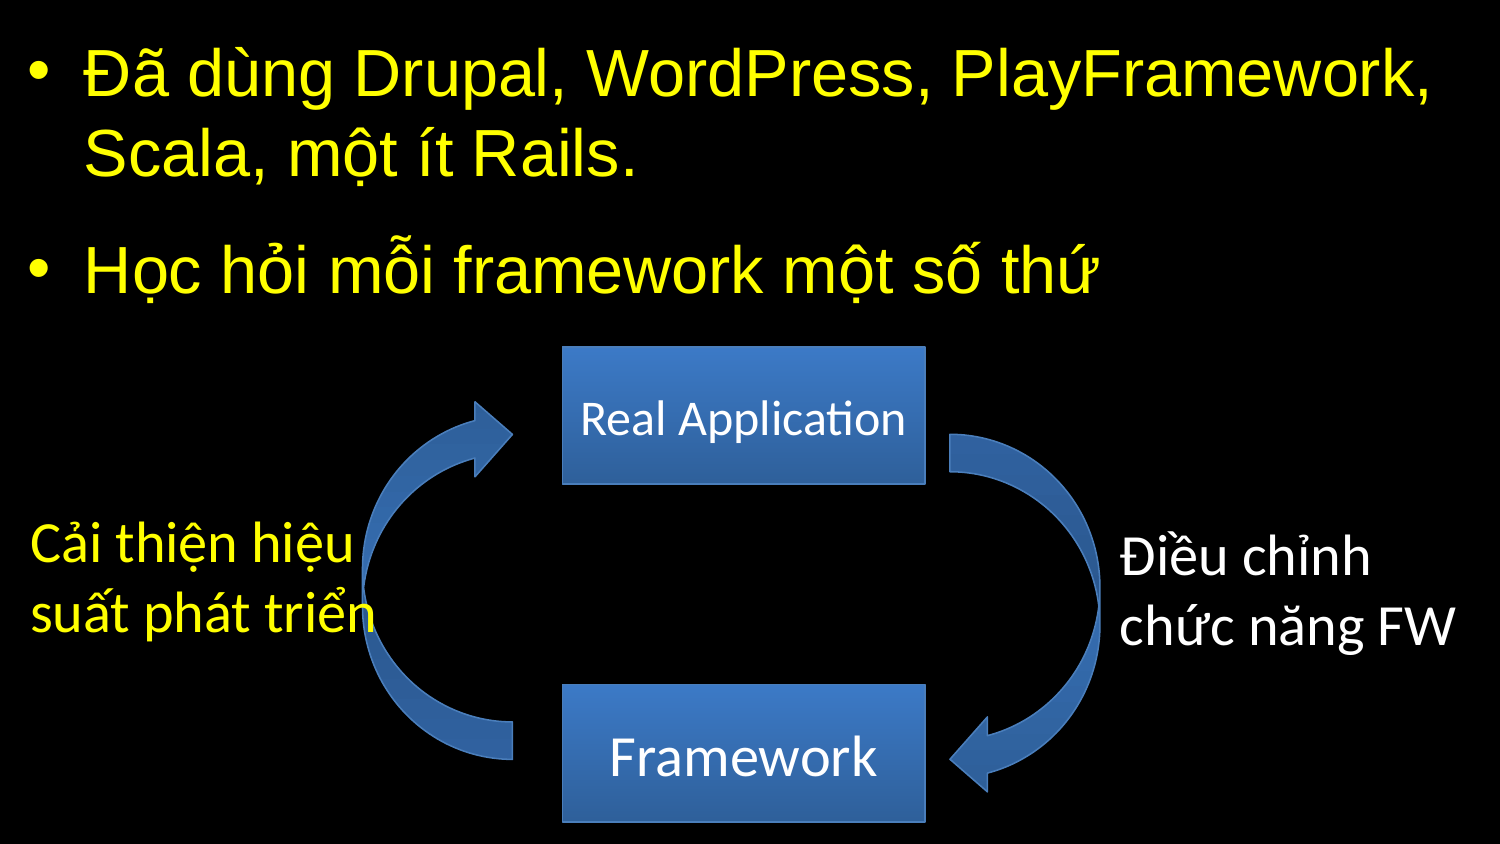

Đã dùng Drupal, WordPress, PlayFramework, Scala, một ít Rails.
Học hỏi mỗi framework một số thứ
Real Application

Cải thiện hiệu
suất phát triển
Điều chỉnh
chức năng FW
Framework